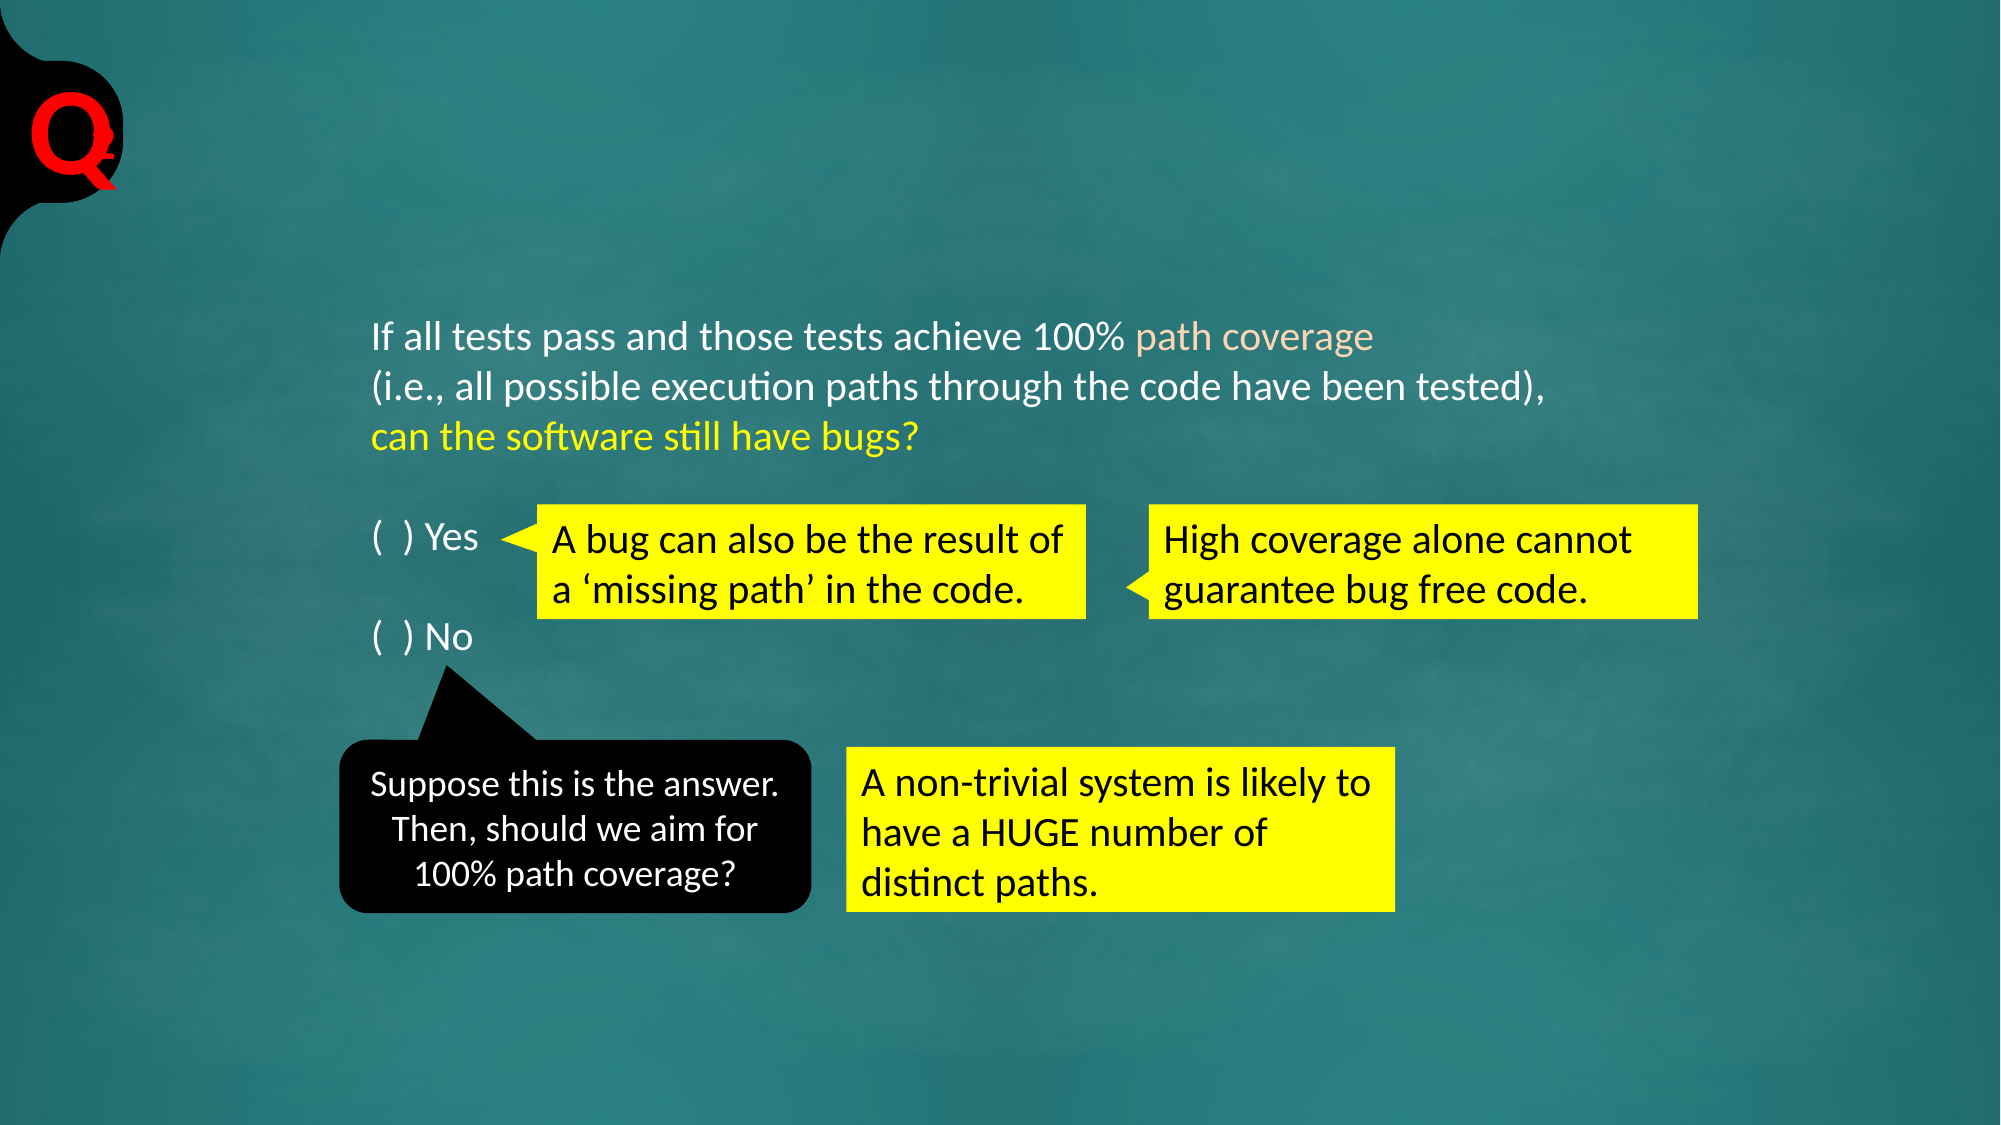

2
If all tests pass and those tests achieve 100% path coverage
(i.e., all possible execution paths through the code have been tested),
can the software still have bugs?

(  ) Yes

(  ) No
A bug can also be the result of a ‘missing path’ in the code.
High coverage alone cannot guarantee bug free code.
Suppose this is the answer. Then, should we aim for 100% path coverage?
A non-trivial system is likely to have a HUGE number of distinct paths.